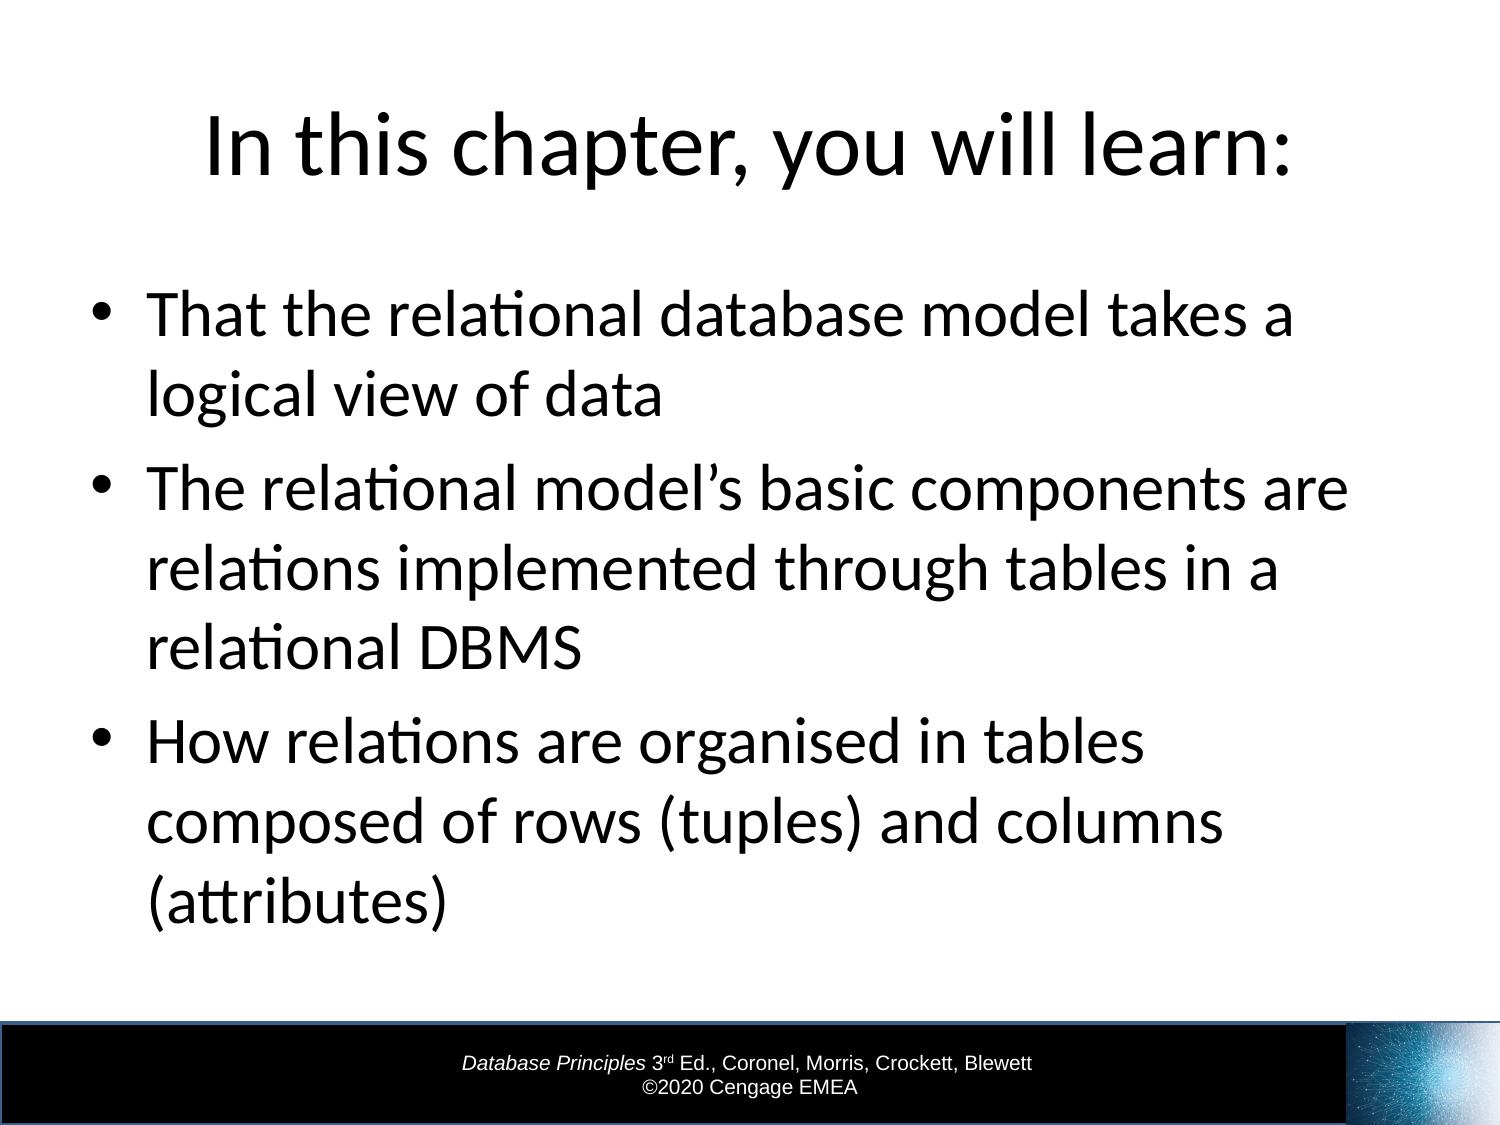

# In this chapter, you will learn:
That the relational database model takes a logical view of data
The relational model’s basic components are relations implemented through tables in a relational DBMS
How relations are organised in tables composed of rows (tuples) and columns (attributes)